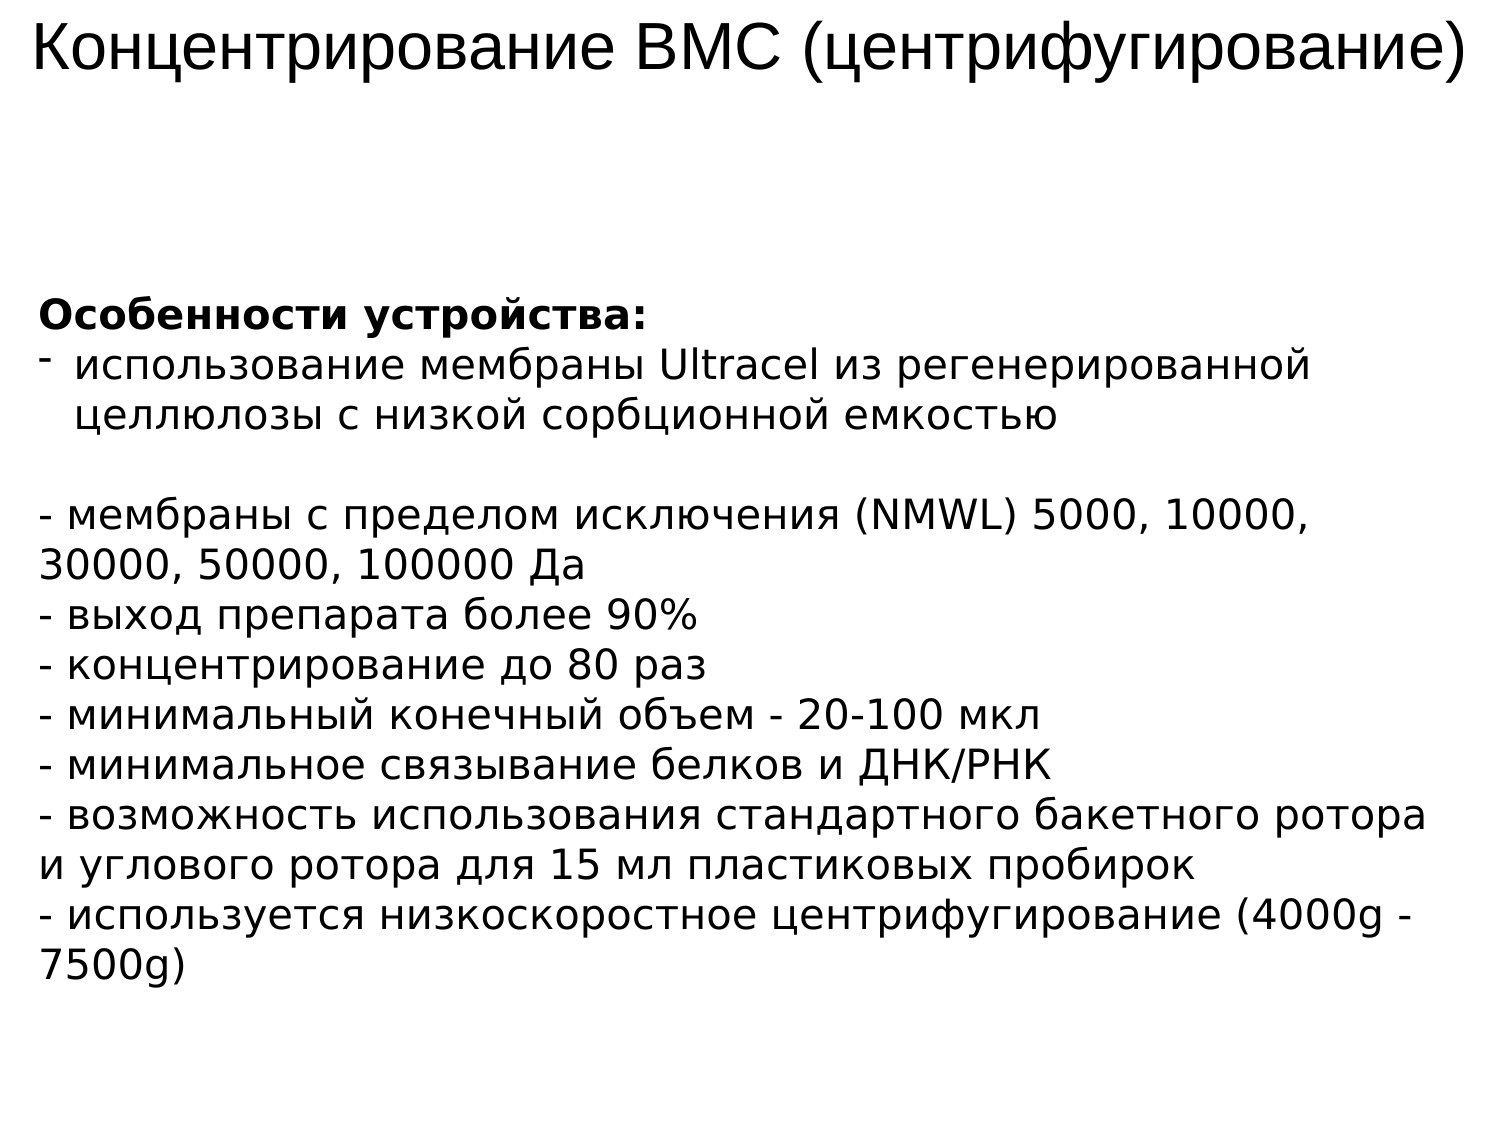

# Концентрирование ВМС (центрифугирование)
Особенности устройства:
использование мембраны Ultracel из регенерированной целлюлозы с низкой сорбционной емкостью

- мембраны с пределом исключения (NMWL) 5000, 10000, 30000, 50000, 100000 Да
- выход препарата более 90%
- концентрирование до 80 раз
- минимальный конечный объем - 20-100 мкл
- минимальное связывание белков и ДНК/РНК
- возможность использования стандартного бакетного ротора и углового ротора для 15 мл пластиковых пробирок
- используется низкоскоростное центрифугирование (4000g - 7500g)